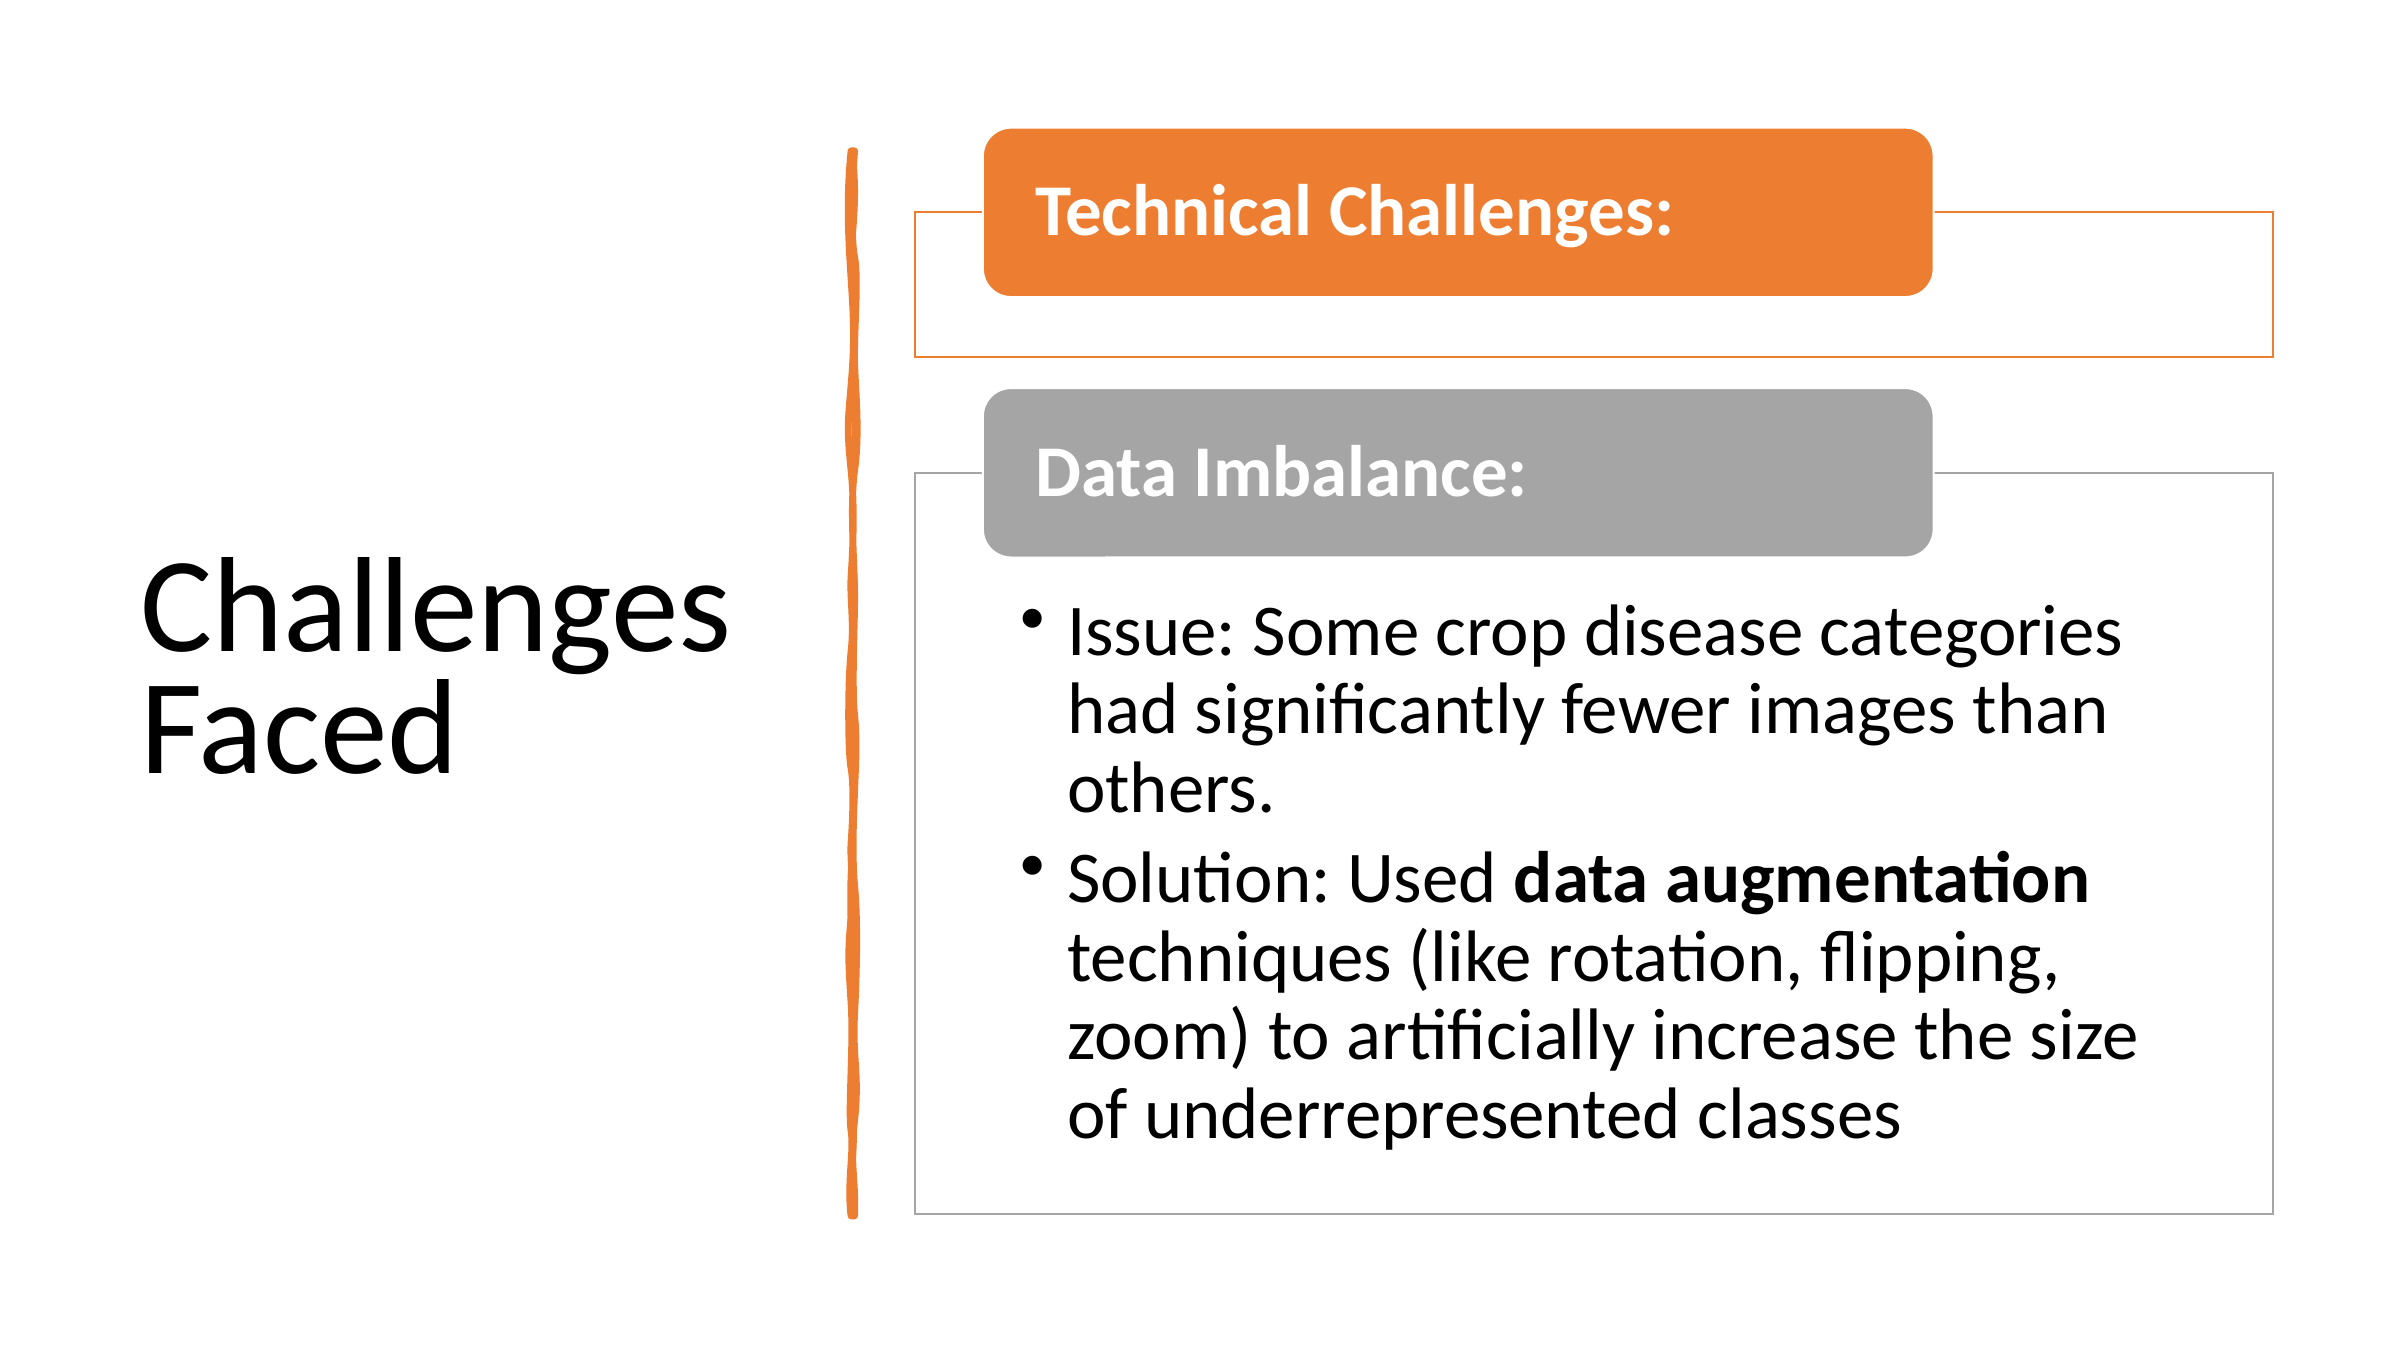

Technical Challenges:
Issue: Some crop disease categories had significantly fewer images than others.
Solution: Used data augmentation techniques (like rotation, flipping, zoom) to artificially increase the size of underrepresented classes
Data Imbalance:
Challenges Faced